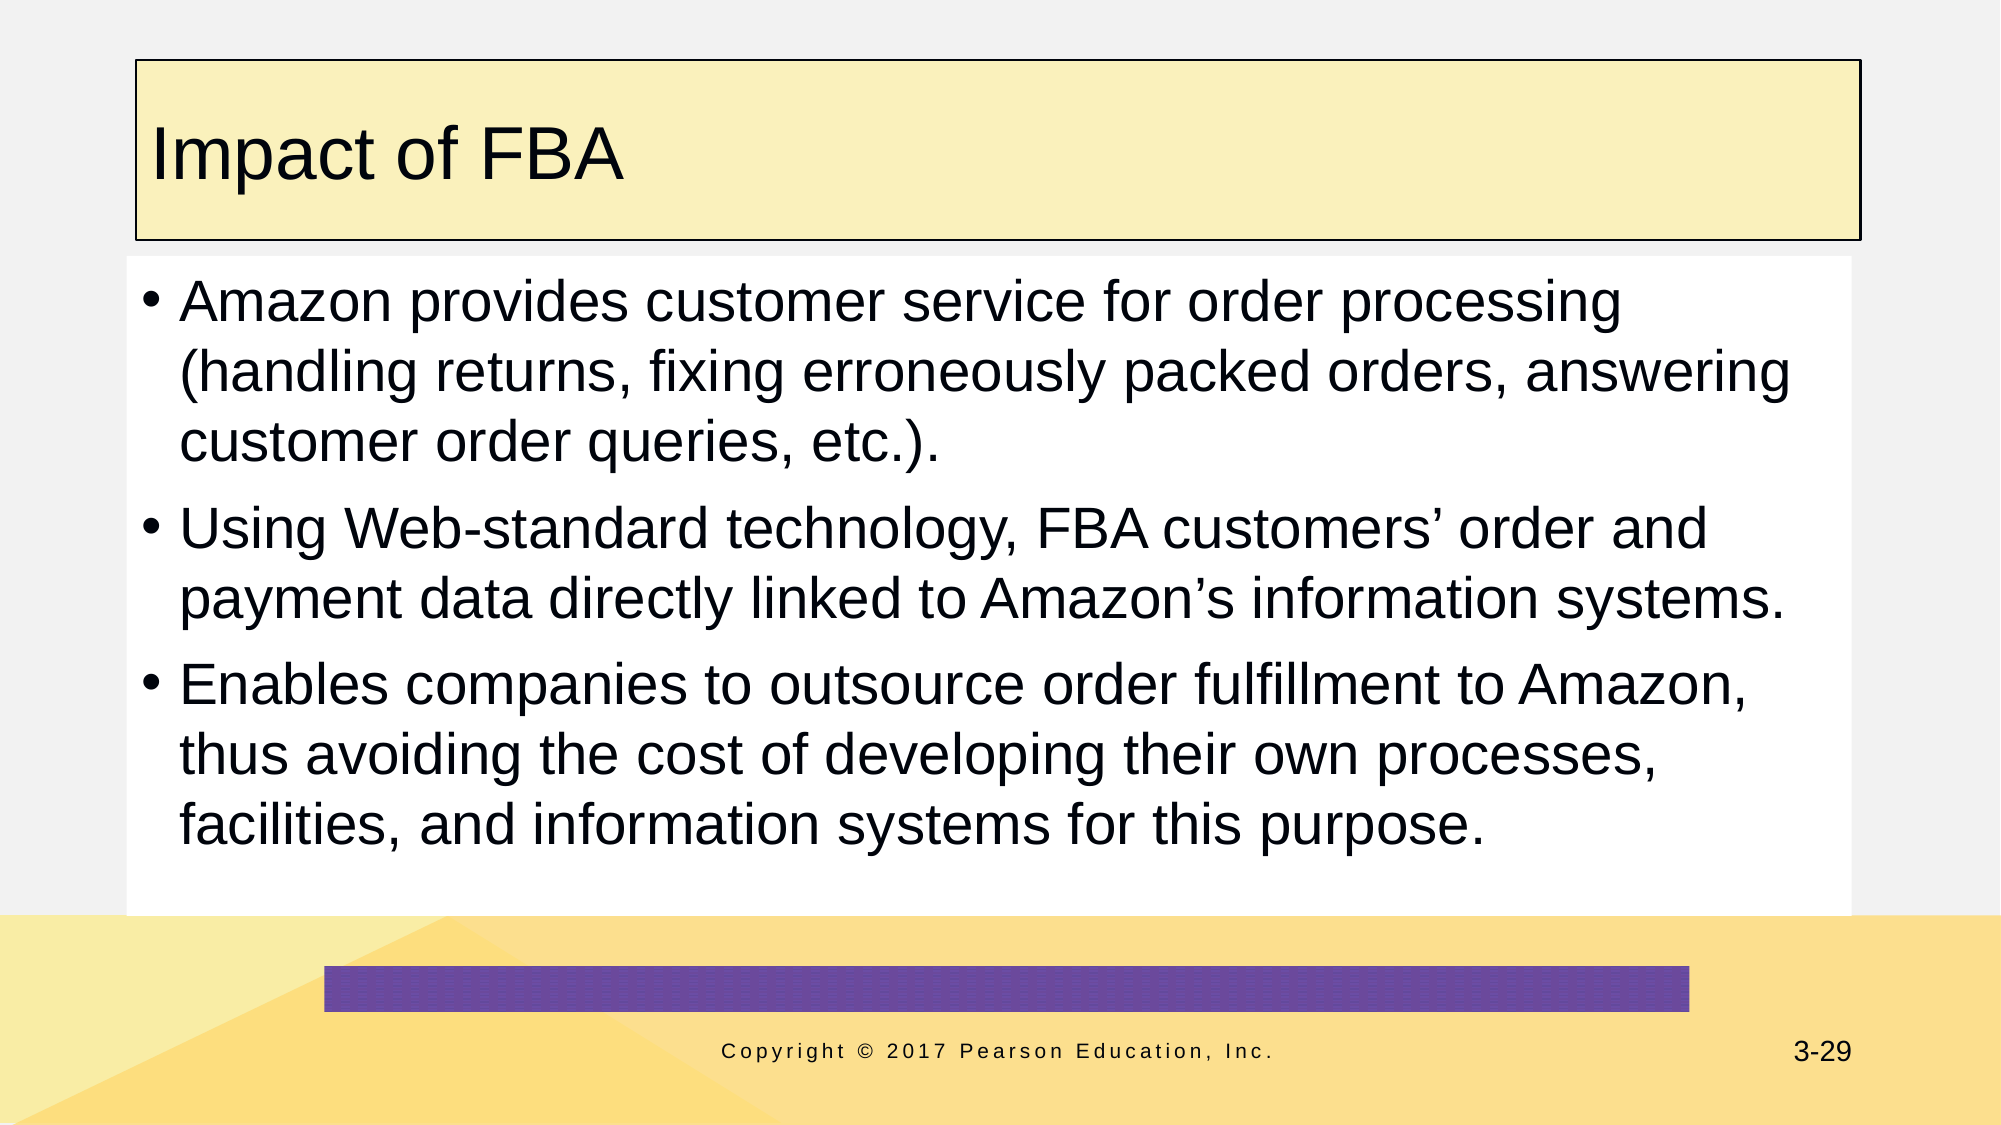

# Impact of FBA
Amazon provides customer service for order processing (handling returns, fixing erroneously packed orders, answering customer order queries, etc.).
Using Web-standard technology, FBA customers’ order and payment data directly linked to Amazon’s information systems.
Enables companies to outsource order fulfillment to Amazon, thus avoiding the cost of developing their own processes, facilities, and information systems for this purpose.
Copyright © 2017 Pearson Education, Inc.